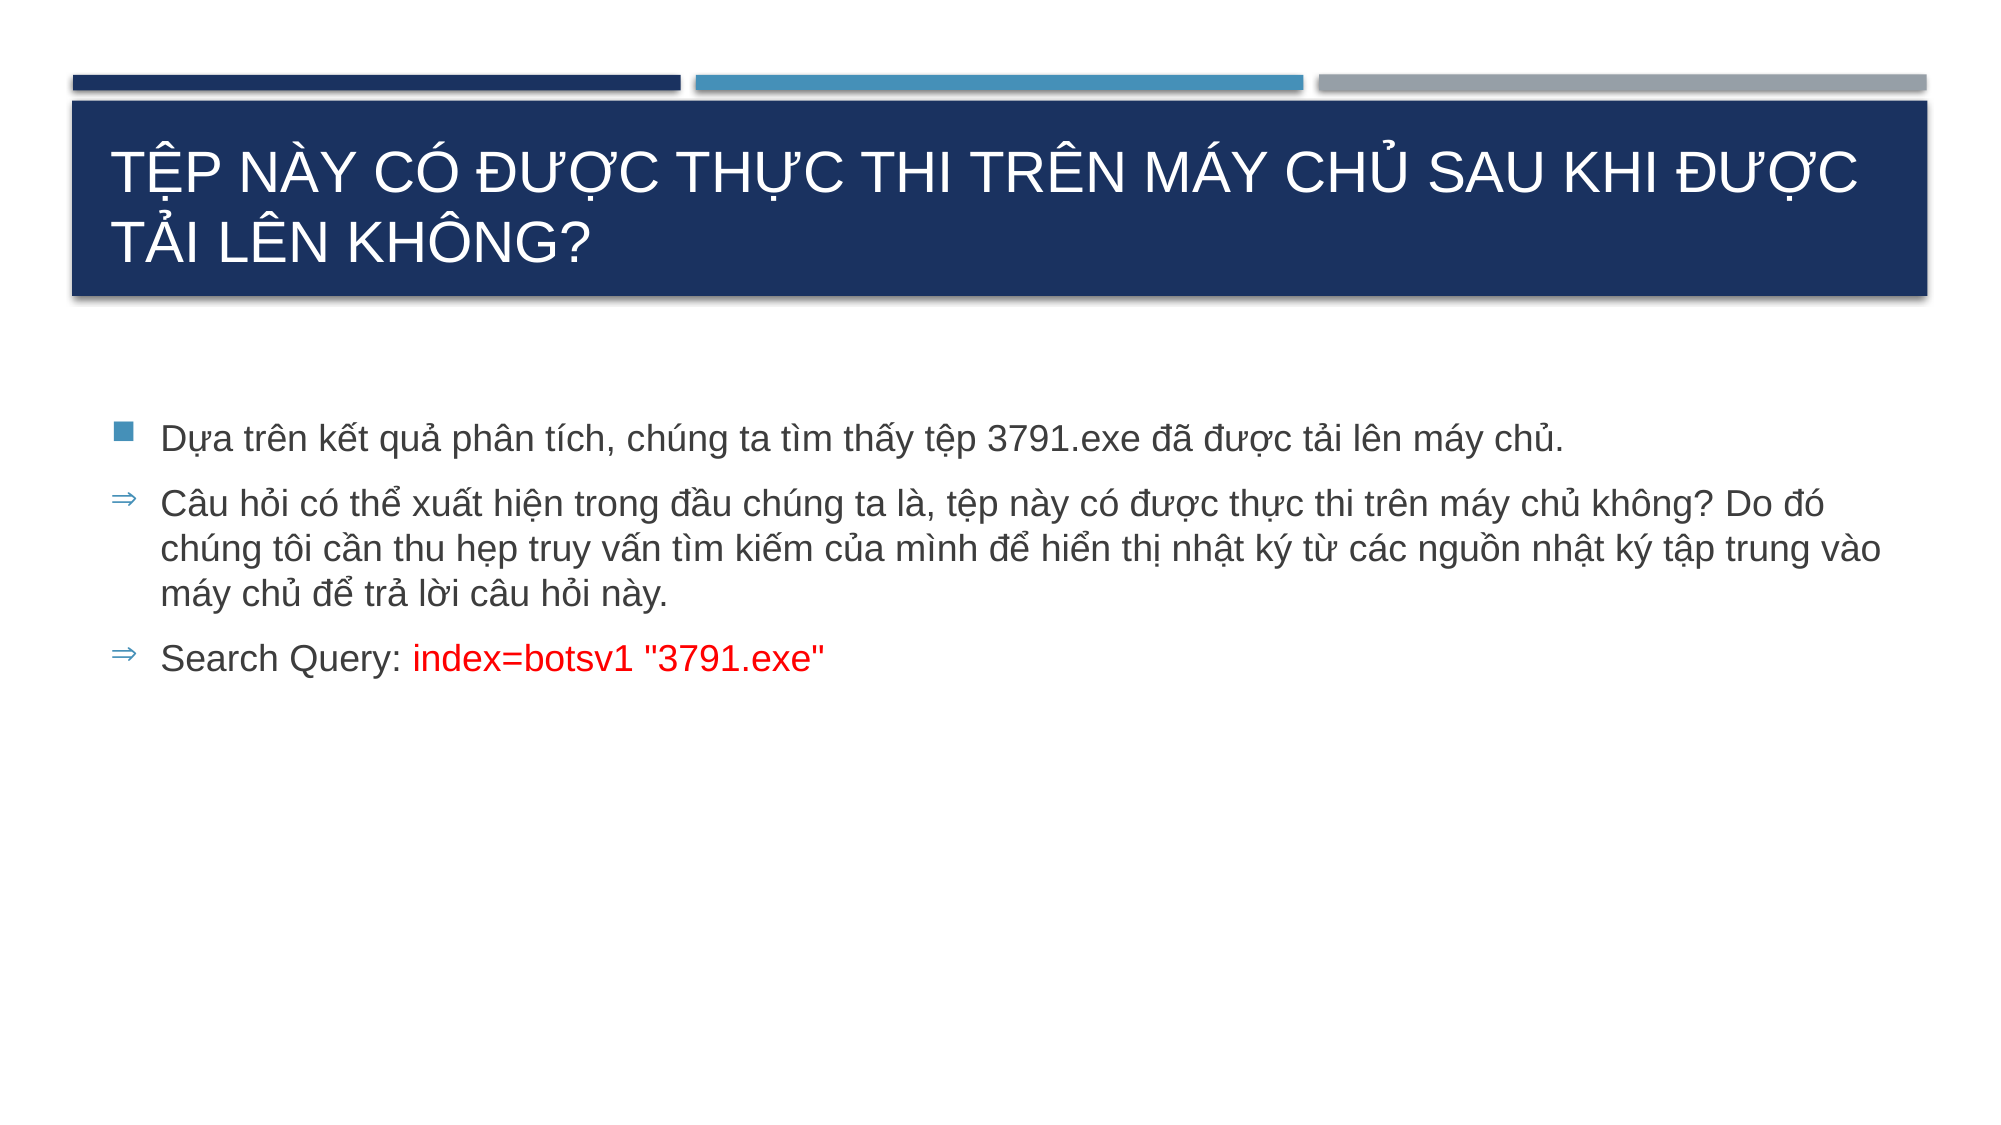

# Tệp này có được thực thi trên máy chủ sau khi được tải lên không?
Dựa trên kết quả phân tích, chúng ta tìm thấy tệp 3791.exe đã được tải lên máy chủ.
Câu hỏi có thể xuất hiện trong đầu chúng ta là, tệp này có được thực thi trên máy chủ không? Do đó chúng tôi cần thu hẹp truy vấn tìm kiếm của mình để hiển thị nhật ký từ các nguồn nhật ký tập trung vào máy chủ để trả lời câu hỏi này.
Search Query: index=botsv1 "3791.exe"